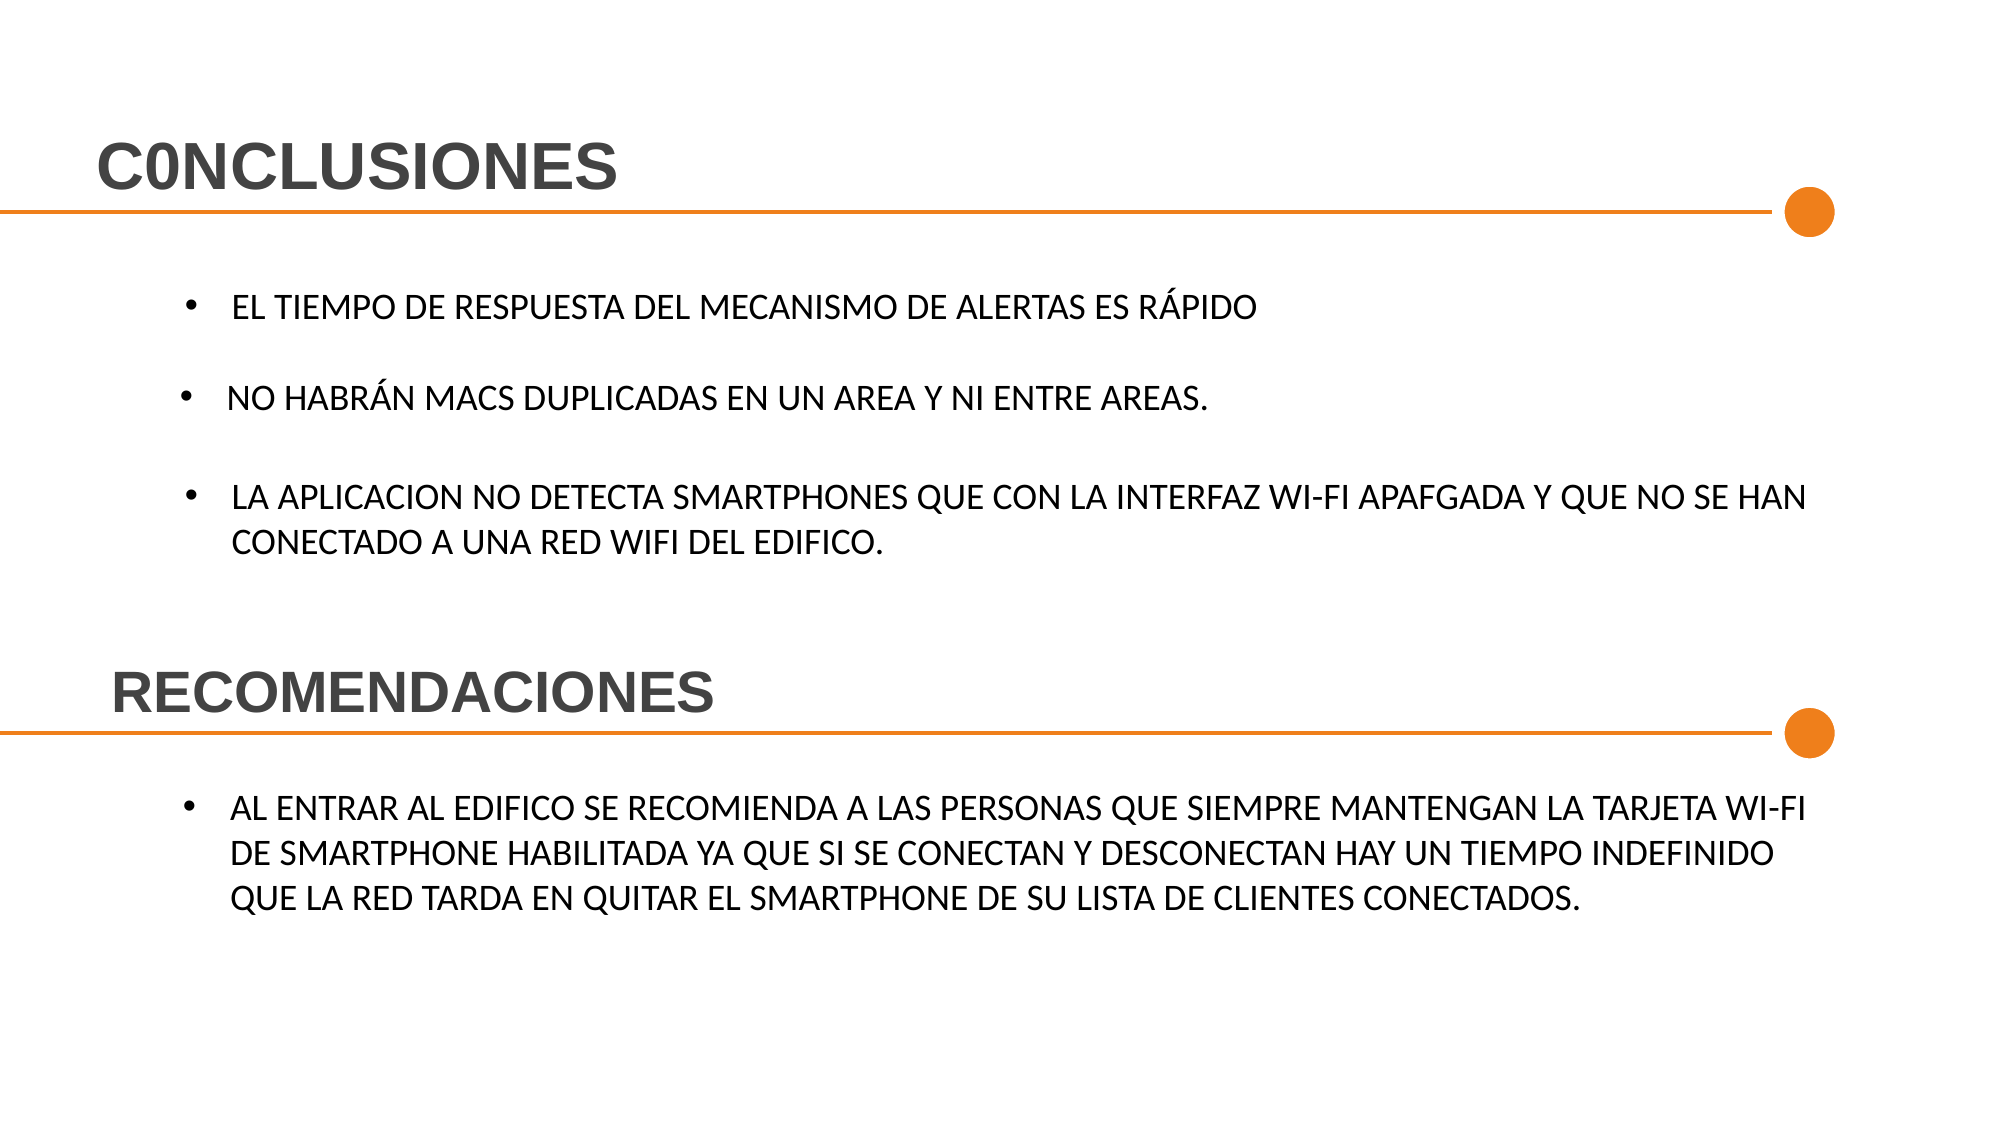

C0NCLUSIONES

EL TIEMPO DE RESPUESTA DEL MECANISMO DE ALERTAS ES RÁPIDO
NO HABRÁN MACS DUPLICADAS EN UN AREA Y NI ENTRE AREAS.
LA APLICACION NO DETECTA SMARTPHONES QUE CON LA INTERFAZ WI-FI APAFGADA Y QUE NO SE HAN CONECTADO A UNA RED WIFI DEL EDIFICO.
RECOMENDACIONES

AL ENTRAR AL EDIFICO SE RECOMIENDA A LAS PERSONAS QUE SIEMPRE MANTENGAN LA TARJETA WI-FI DE SMARTPHONE HABILITADA YA QUE SI SE CONECTAN Y DESCONECTAN HAY UN TIEMPO INDEFINIDO QUE LA RED TARDA EN QUITAR EL SMARTPHONE DE SU LISTA DE CLIENTES CONECTADOS.